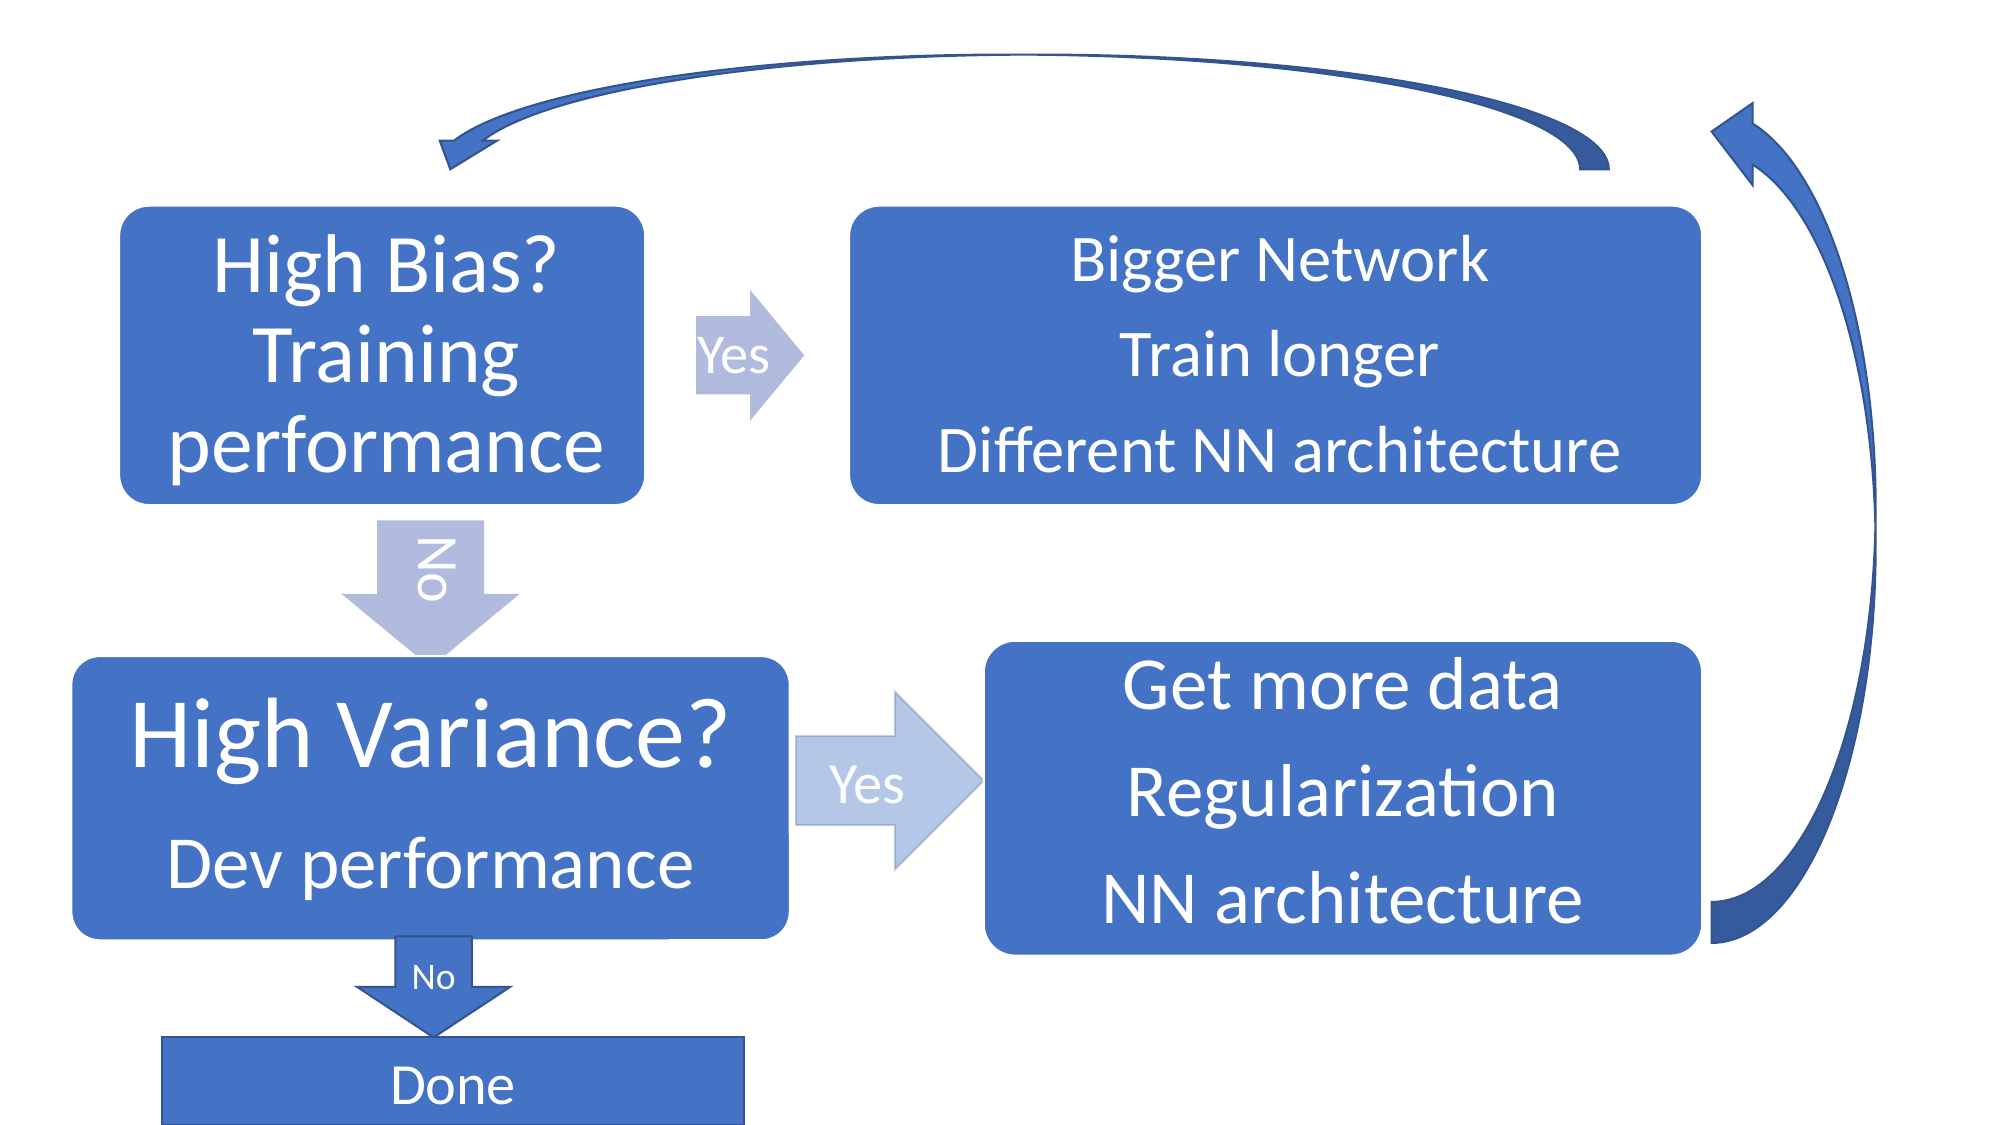

High Bias? Training performance
Yes
Bigger Network
Train longer
Different NN architecture

No

Get more data
Regularization
NN architecture

High Variance?
Dev performance
Yes
No
Done